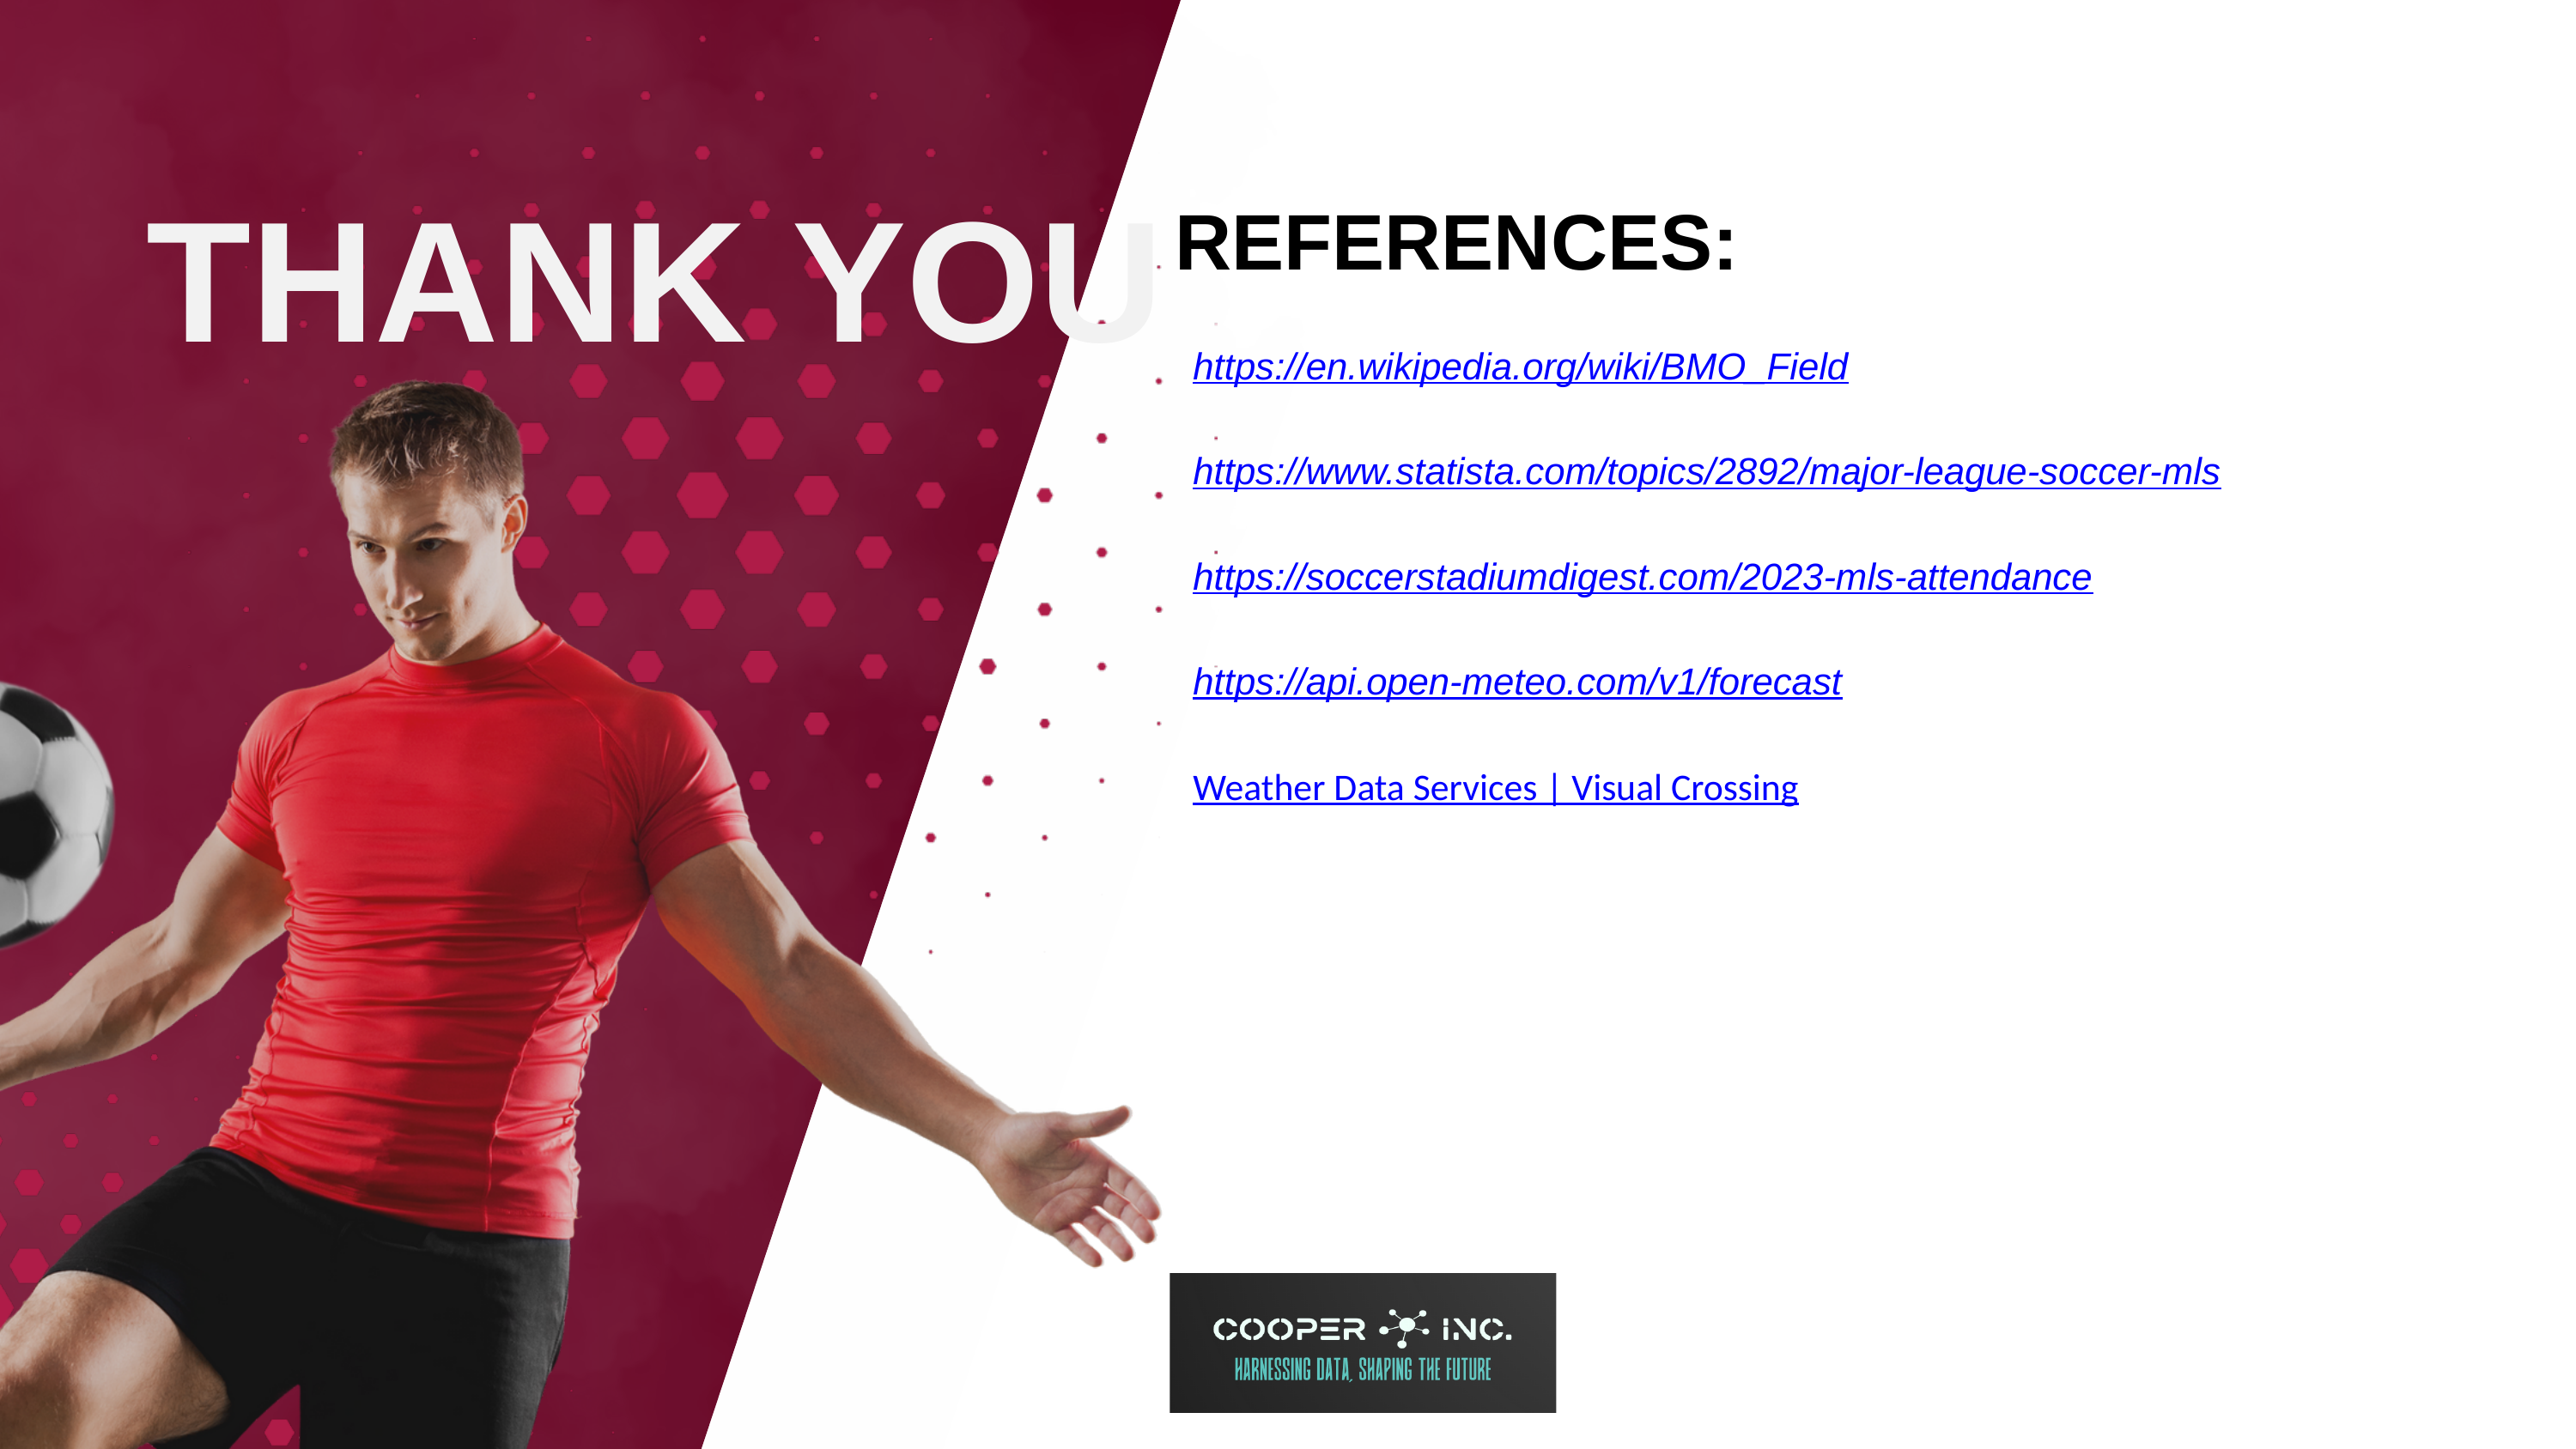

THANK YOU
REFERENCES:

https://en.wikipedia.org/wiki/BMO_Field

https://www.statista.com/topics/2892/major-league-soccer-mls

https://soccerstadiumdigest.com/2023-mls-attendance

https://api.open-meteo.com/v1/forecast

Weather Data Services | Visual Crossing